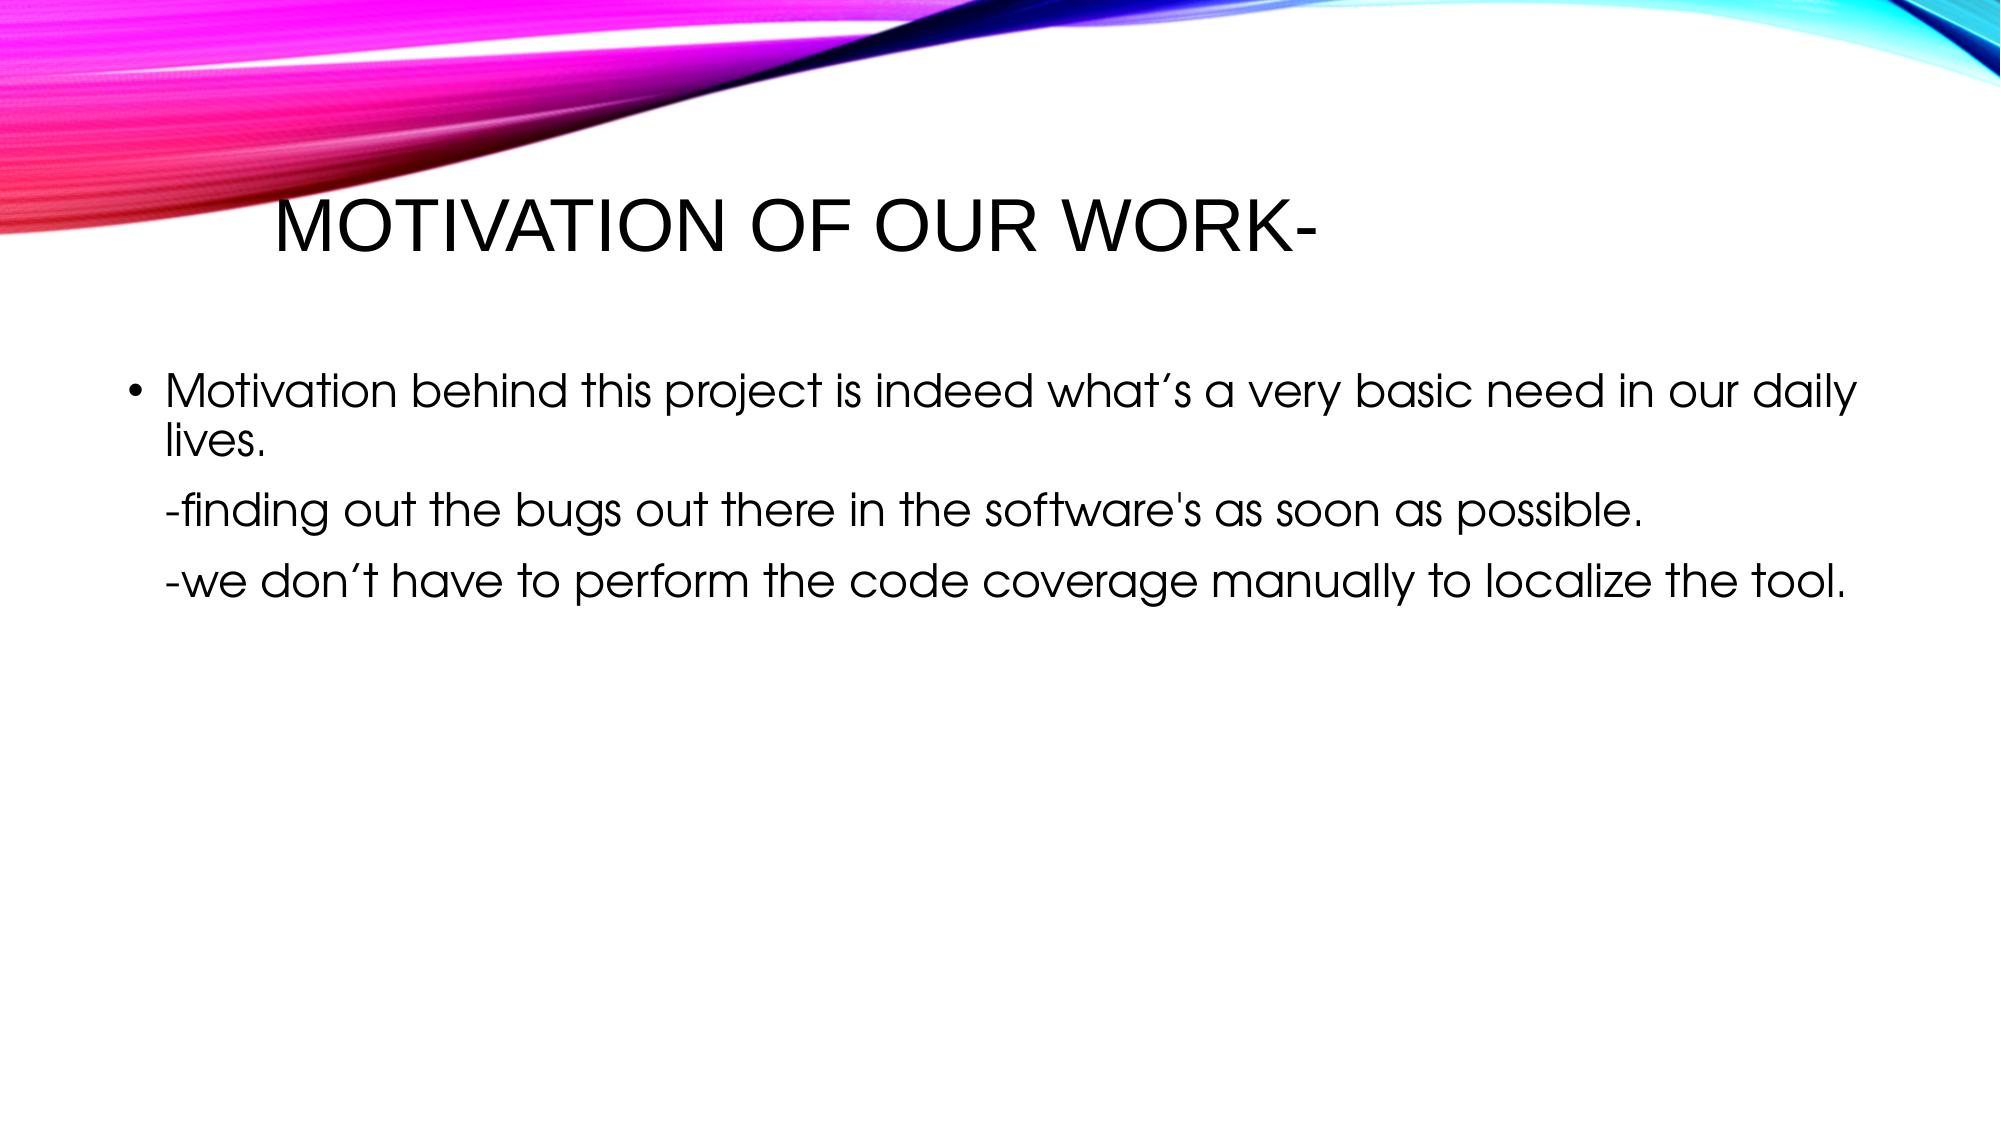

# Motivation of our Work-
Motivation behind this project is indeed what’s a very basic need in our daily lives.
   -finding out the bugs out there in the software's as soon as possible.
   -we don’t have to perform the code coverage manually to localize the tool.